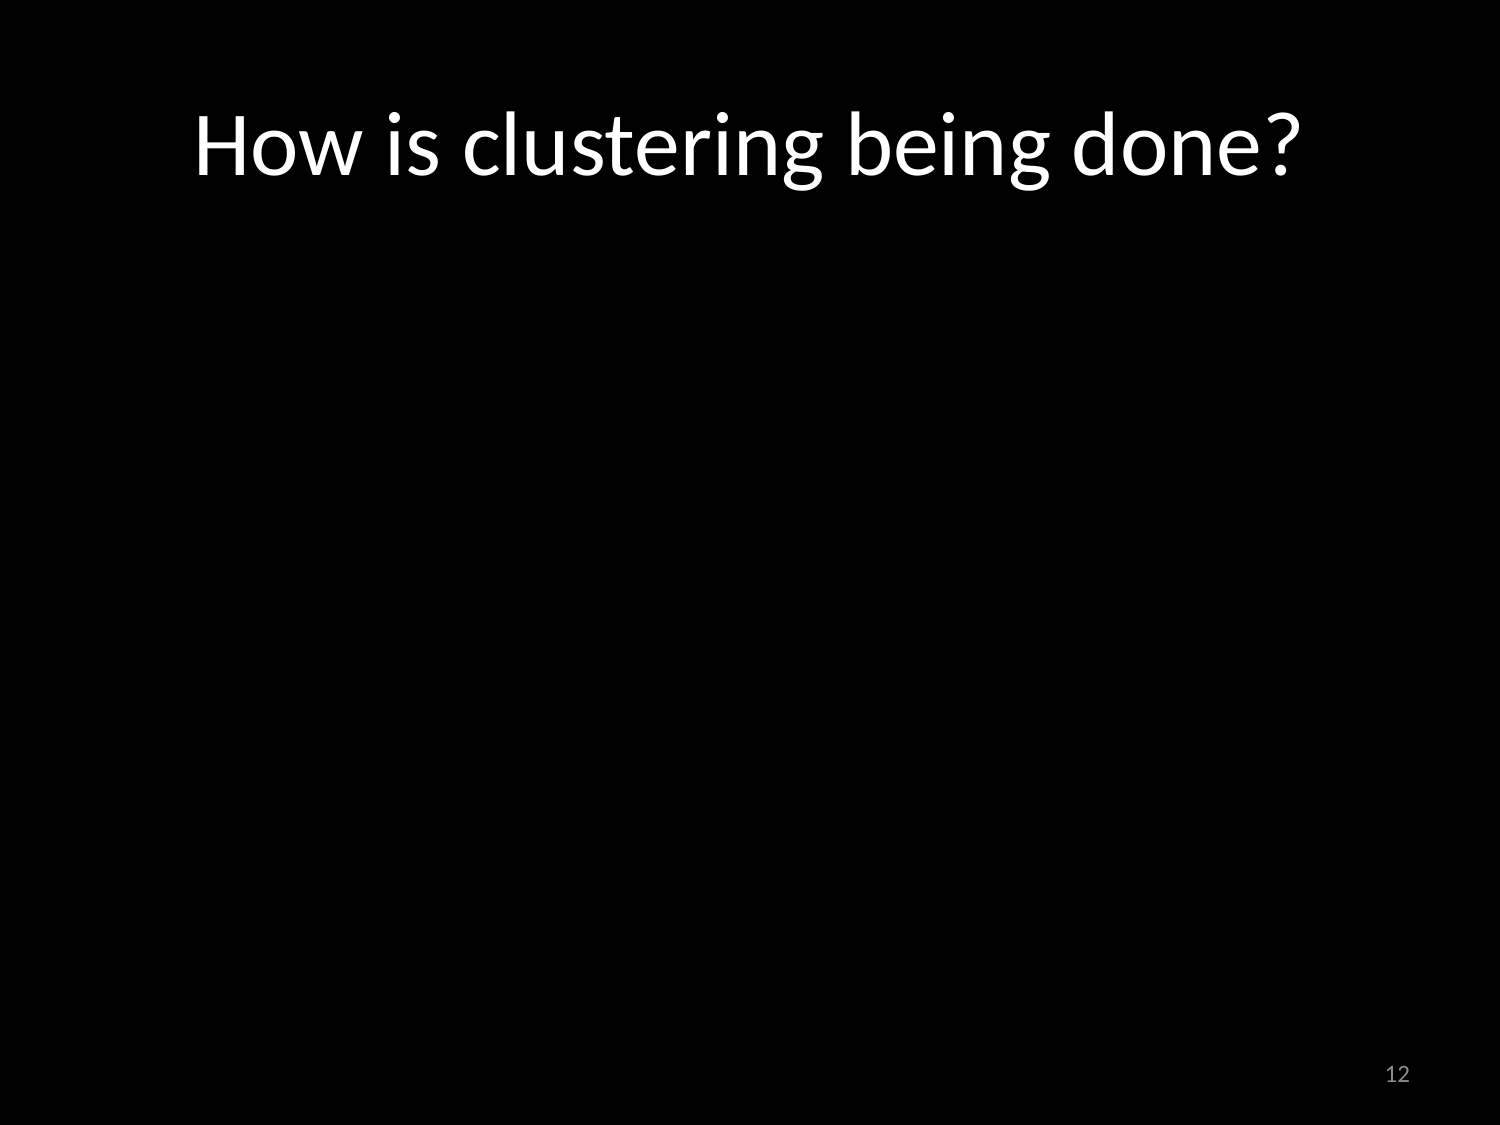

# How is clustering being done?

12